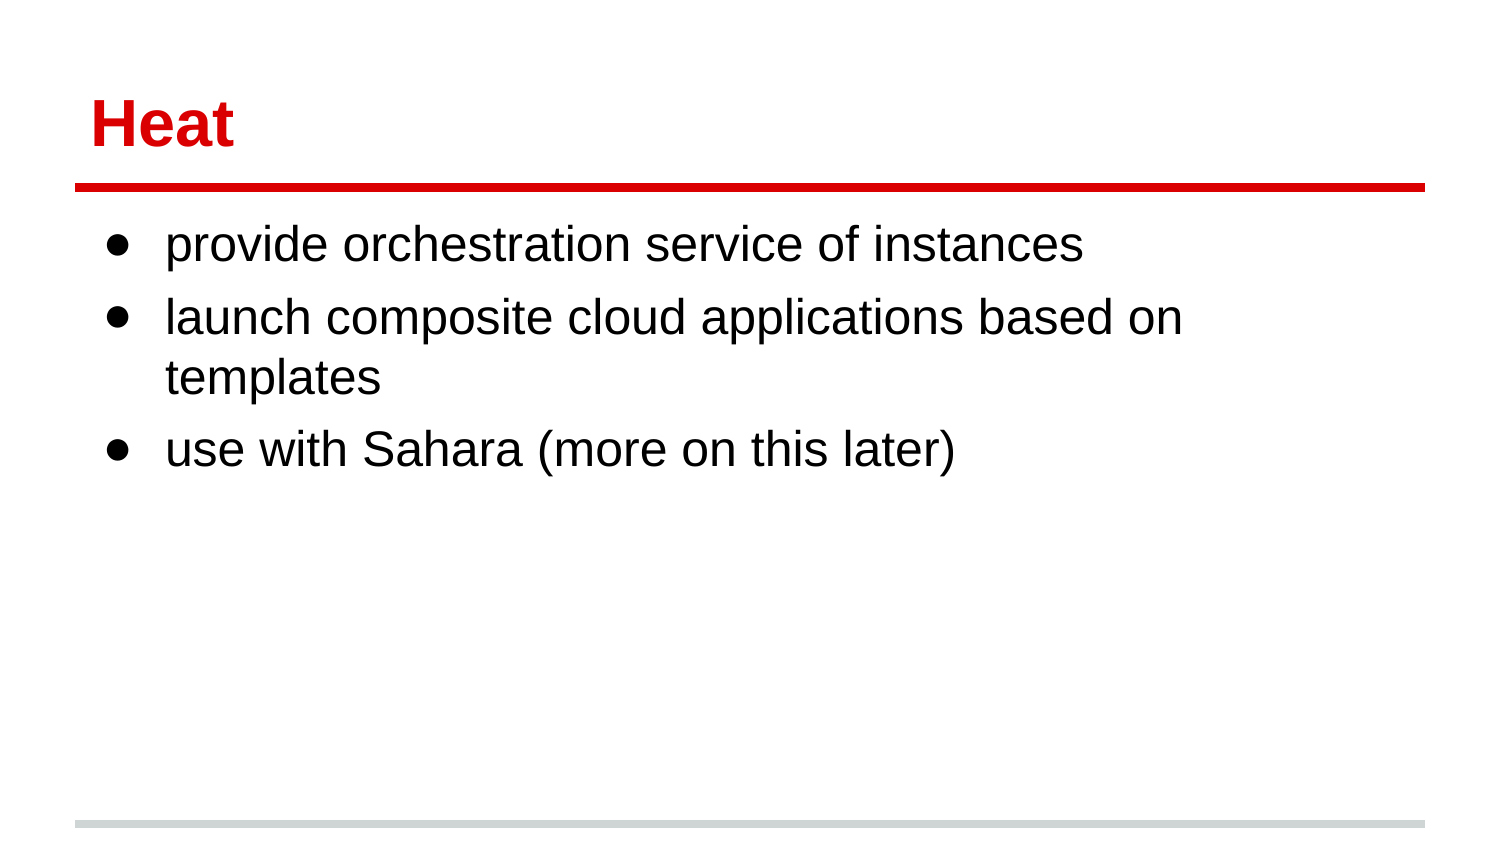

# Heat
provide orchestration service of instances
launch composite cloud applications based on templates
use with Sahara (more on this later)